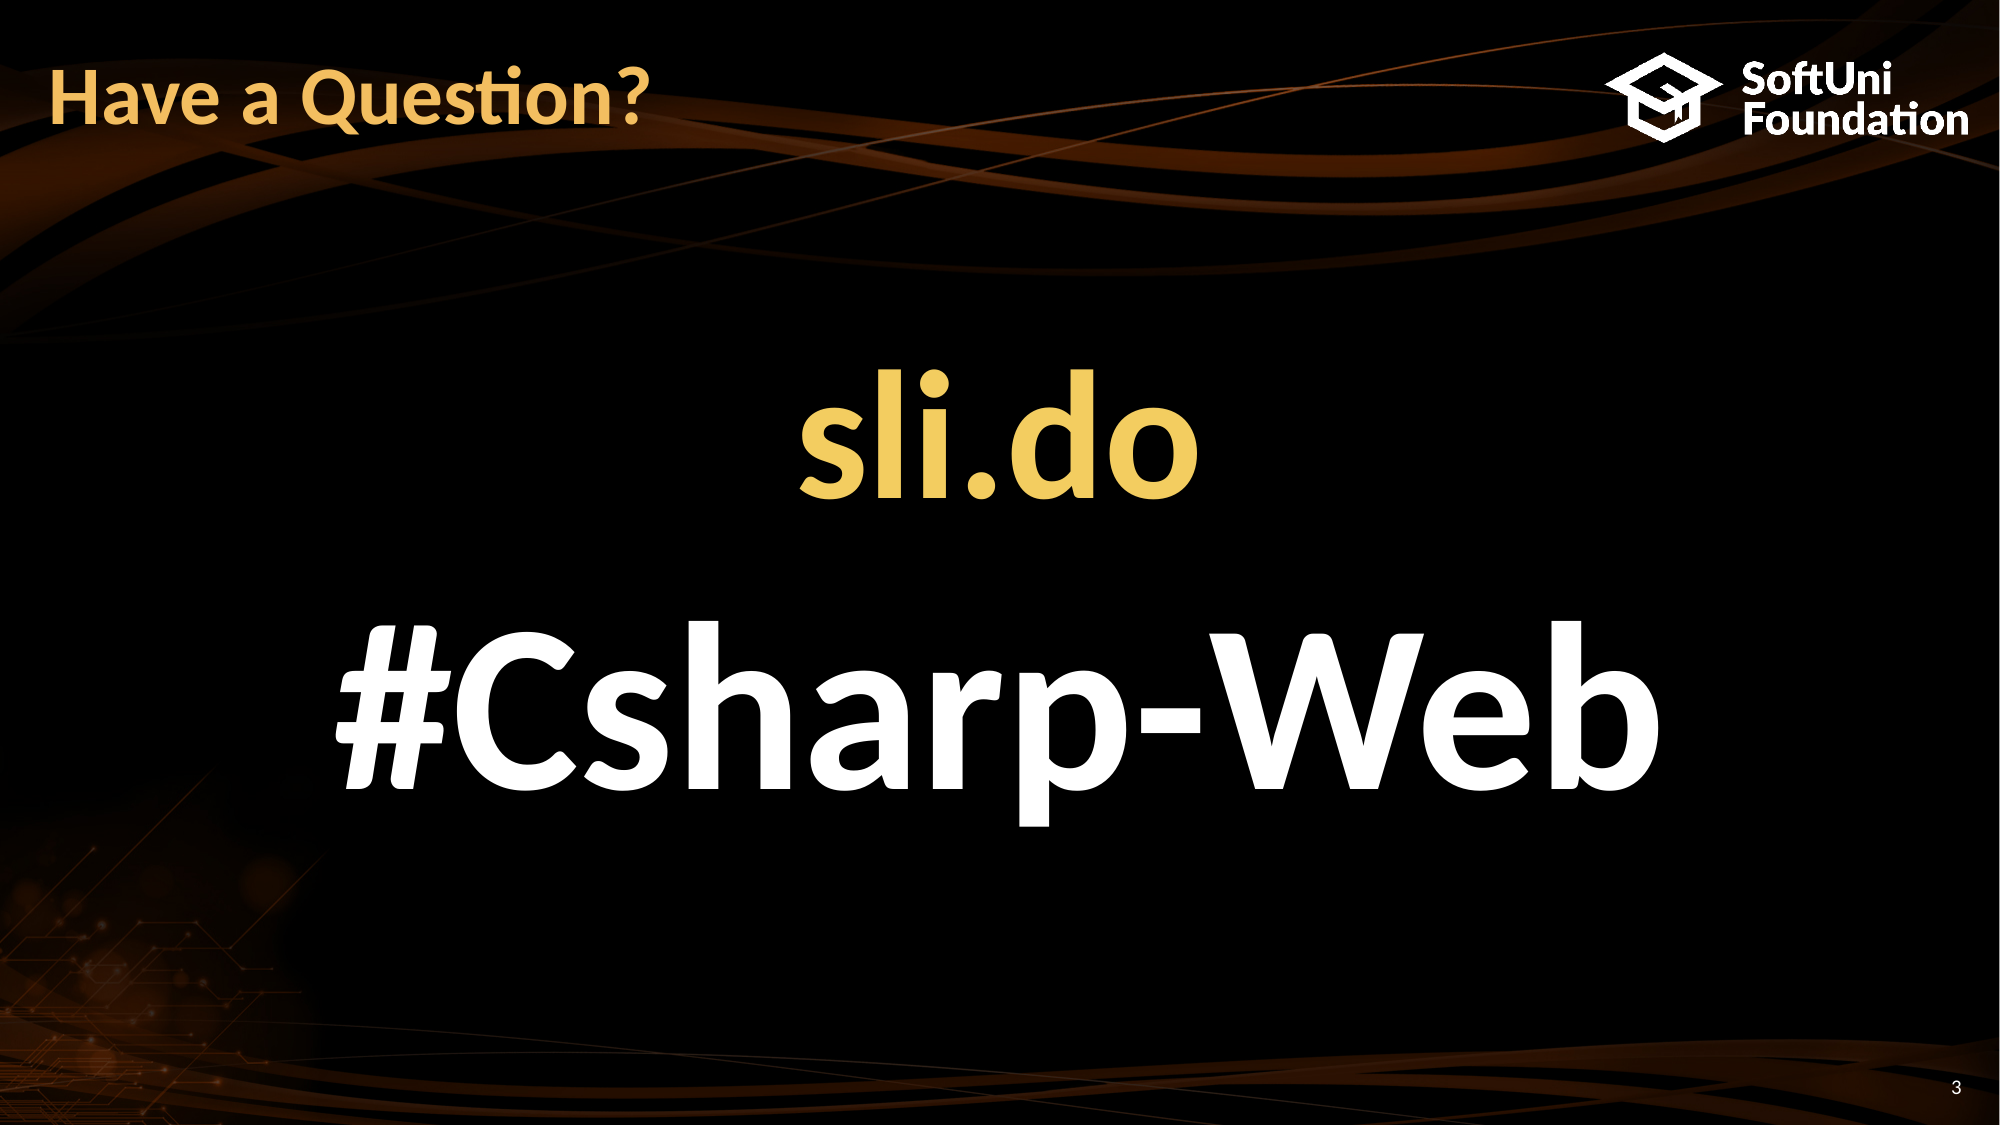

# Have a Question?

sli.do
#Csharp-Web
3